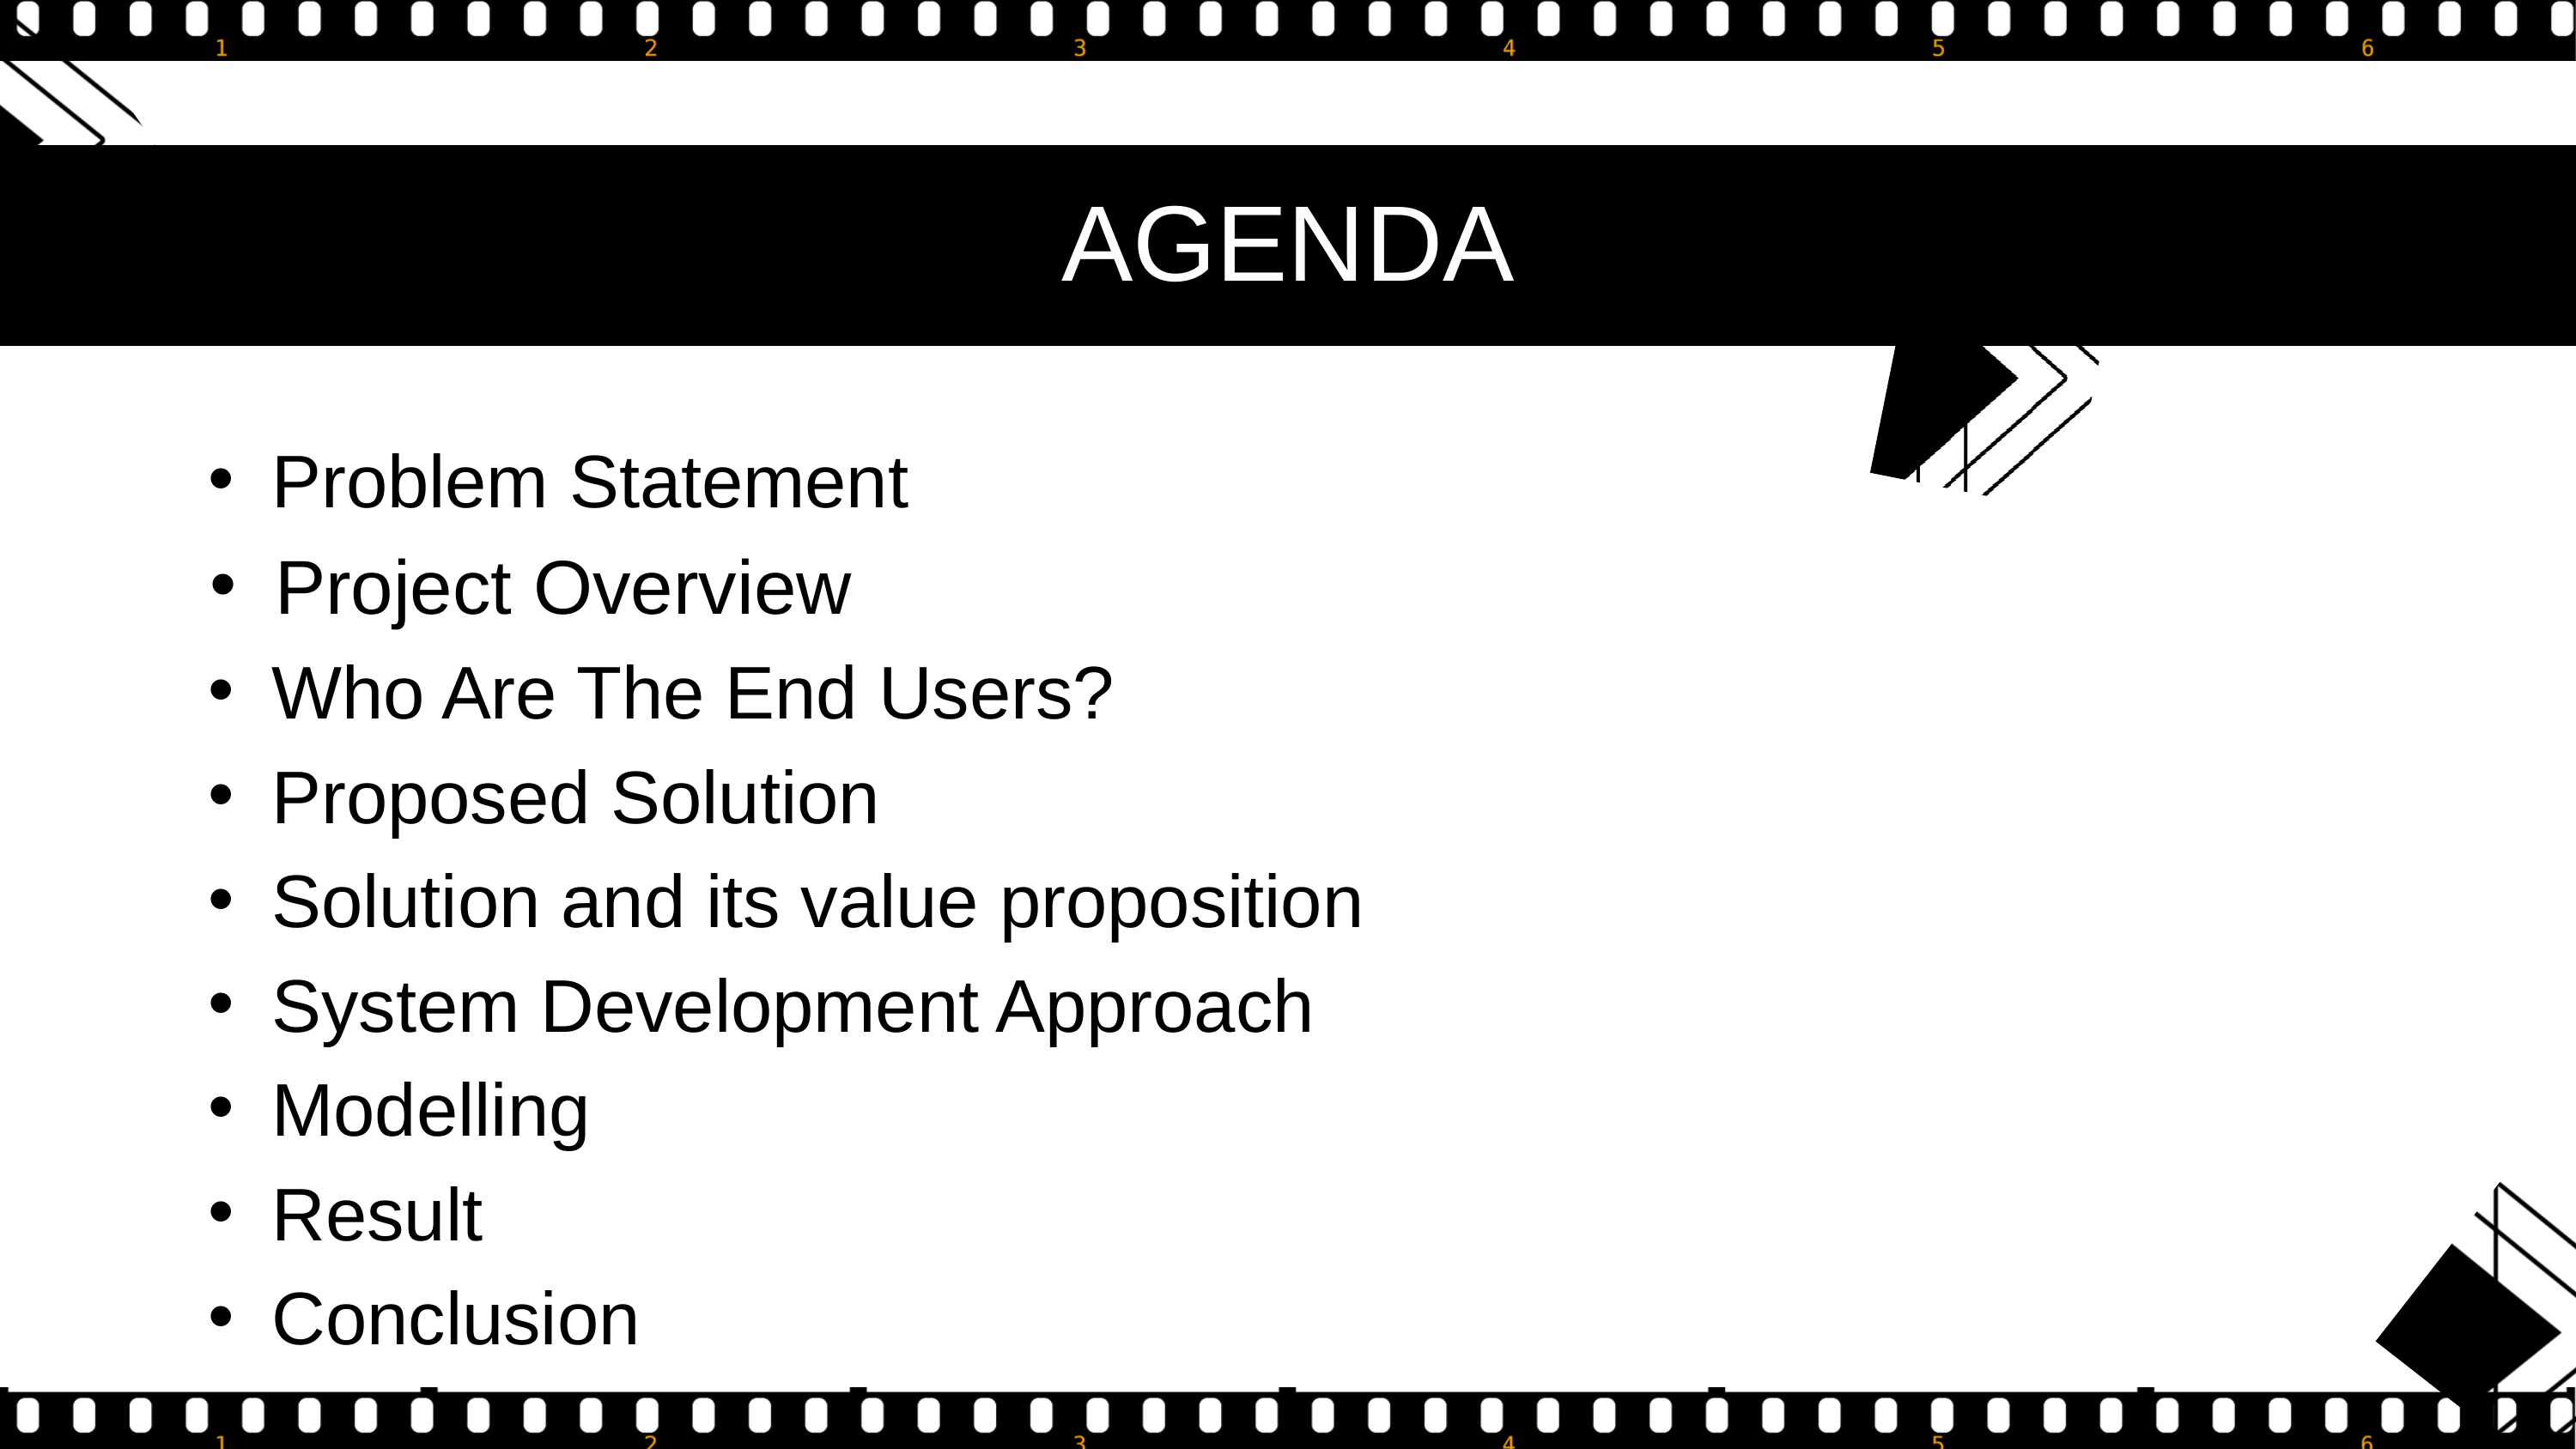

AGENDA

Problem Statement
Project Overview
Who Are The End Users?
Proposed Solution
Solution and its value proposition
System Development Approach
Modelling
Result
Conclusion